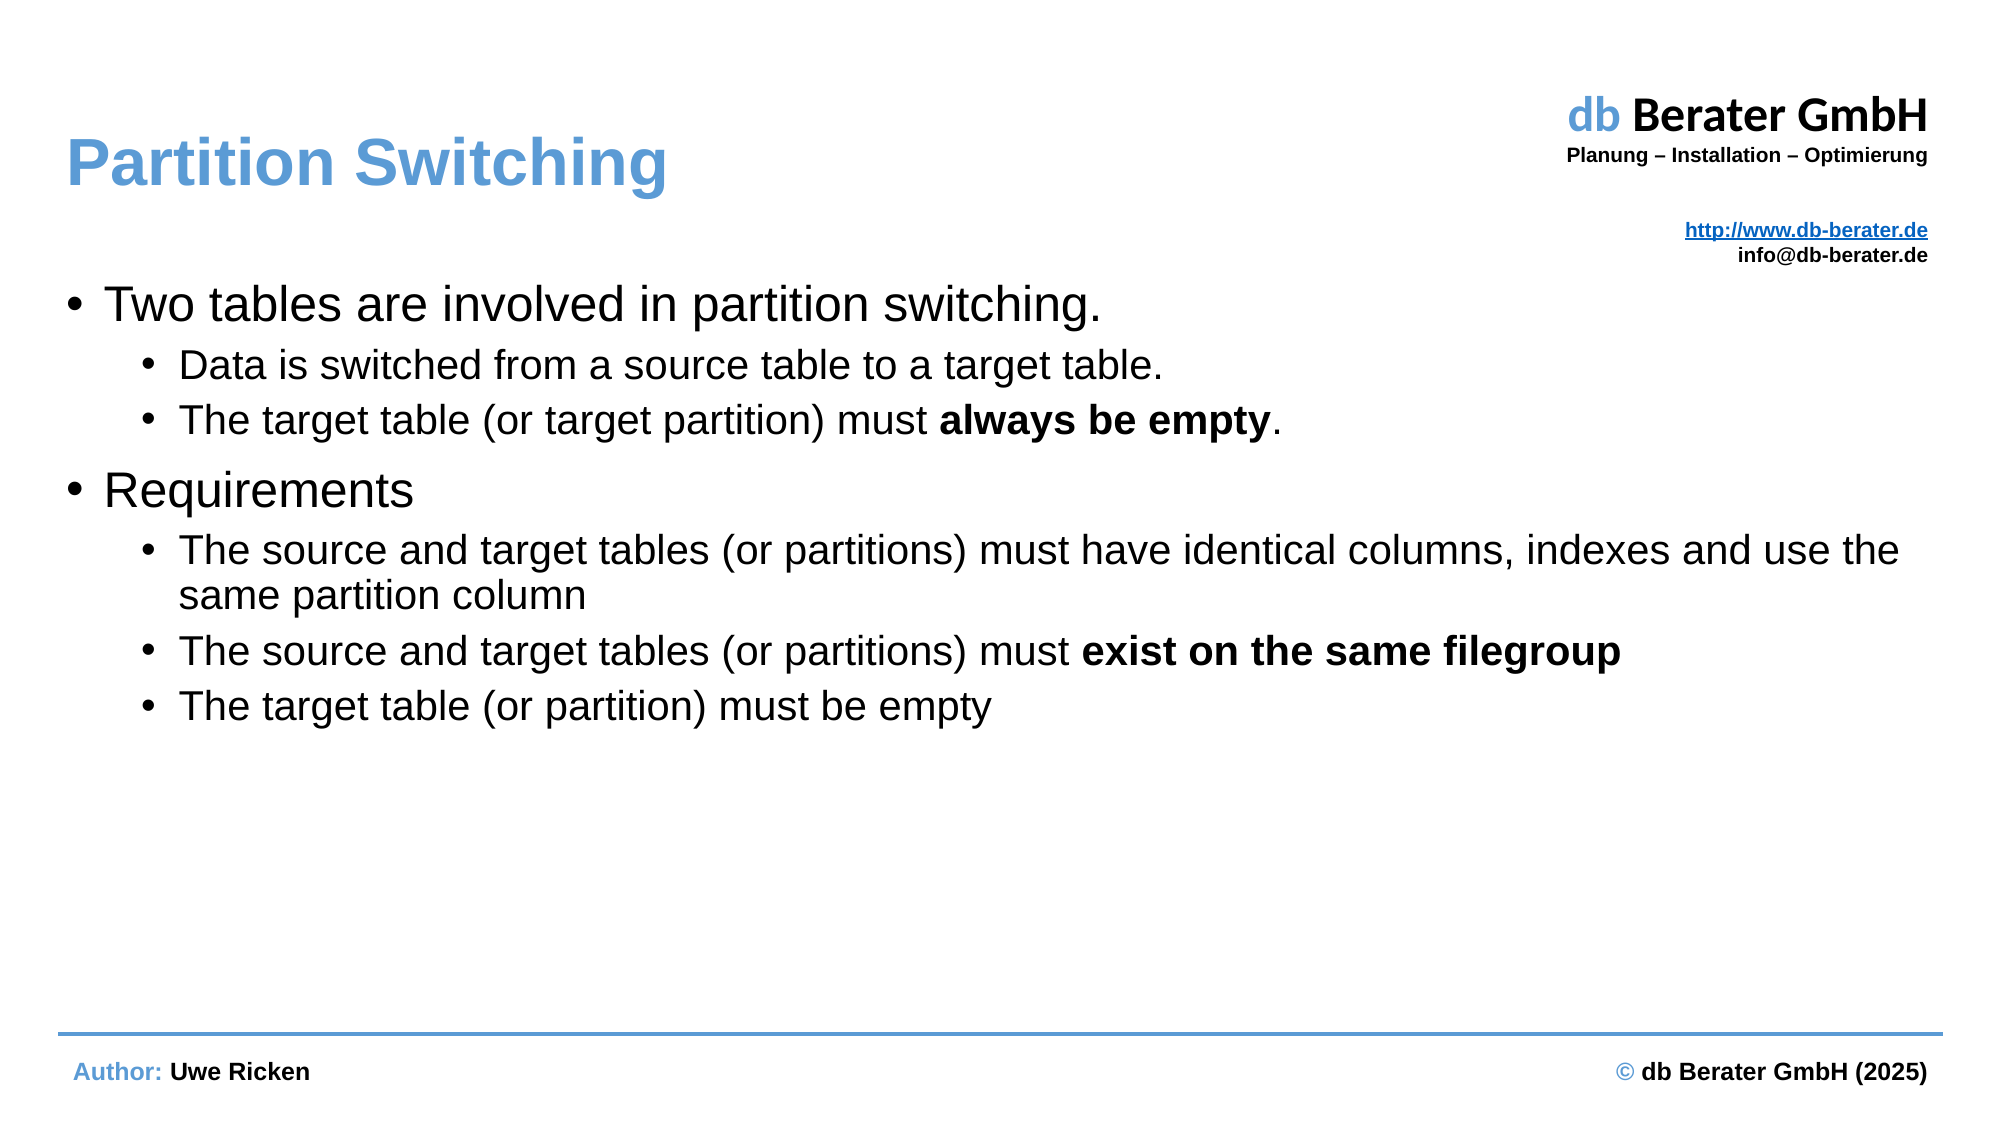

# Partition Switching
Two tables are involved in partition switching.
Data is switched from a source table to a target table.
The target table (or target partition) must always be empty.
Requirements
The source and target tables (or partitions) must have identical columns, indexes and use the same partition column
The source and target tables (or partitions) must exist on the same filegroup
The target table (or partition) must be empty